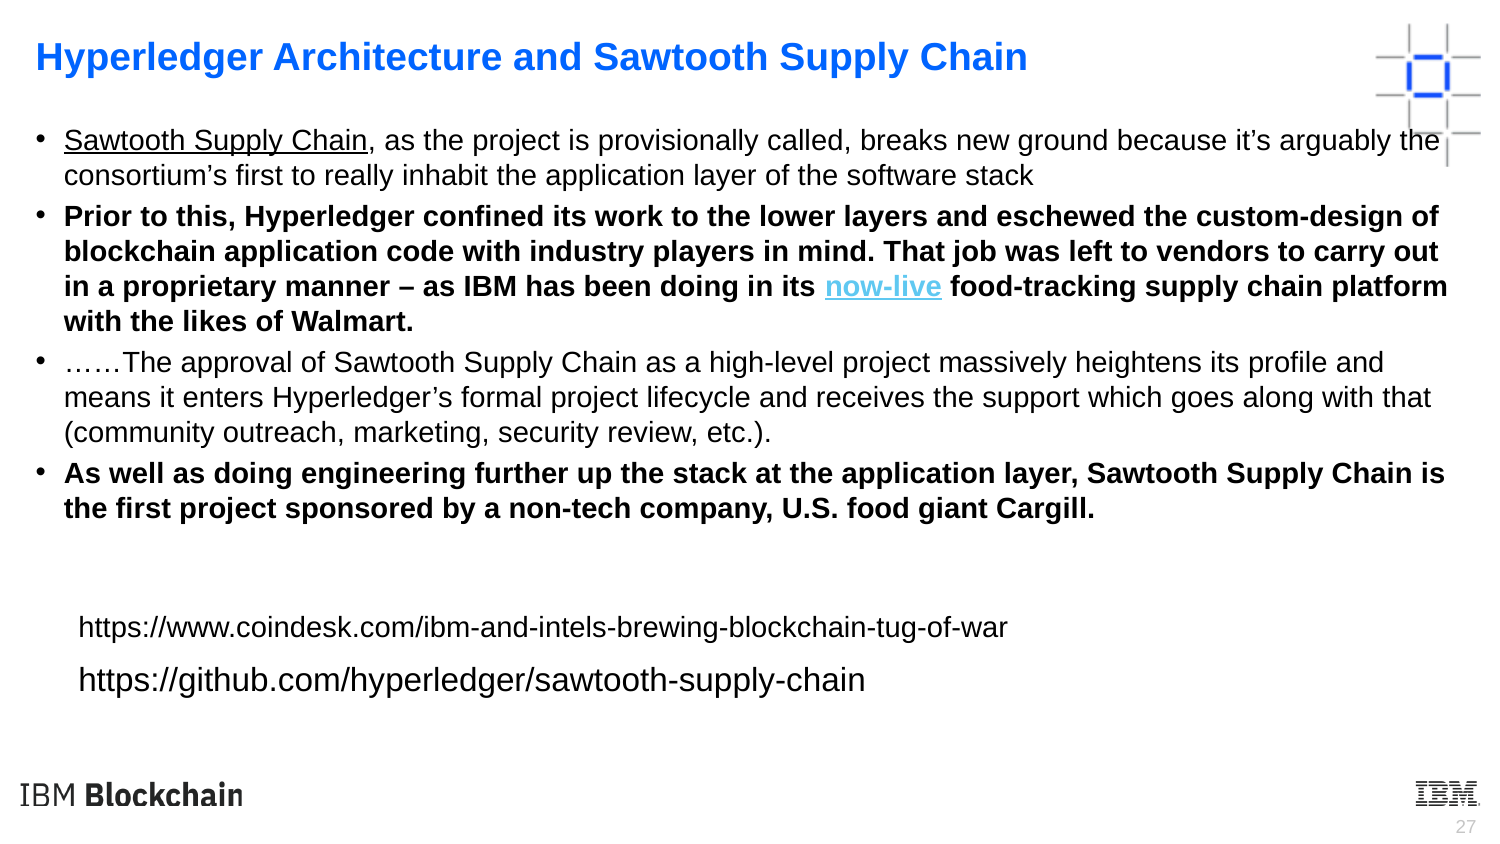

Hyperledger Architecture and Sawtooth Supply Chain

Sawtooth Supply Chain, as the project is provisionally called, breaks new ground because it’s arguably the consortium’s first to really inhabit the application layer of the software stack
Prior to this, Hyperledger confined its work to the lower layers and eschewed the custom-design of blockchain application code with industry players in mind. That job was left to vendors to carry out in a proprietary manner – as IBM has been doing in its now-live food-tracking supply chain platform with the likes of Walmart.
……The approval of Sawtooth Supply Chain as a high-level project massively heightens its profile and means it enters Hyperledger’s formal project lifecycle and receives the support which goes along with that (community outreach, marketing, security review, etc.).
As well as doing engineering further up the stack at the application layer, Sawtooth Supply Chain is the first project sponsored by a non-tech company, U.S. food giant Cargill.

https://www.coindesk.com/ibm-and-intels-brewing-blockchain-tug-of-war
https://github.com/hyperledger/sawtooth-supply-chain